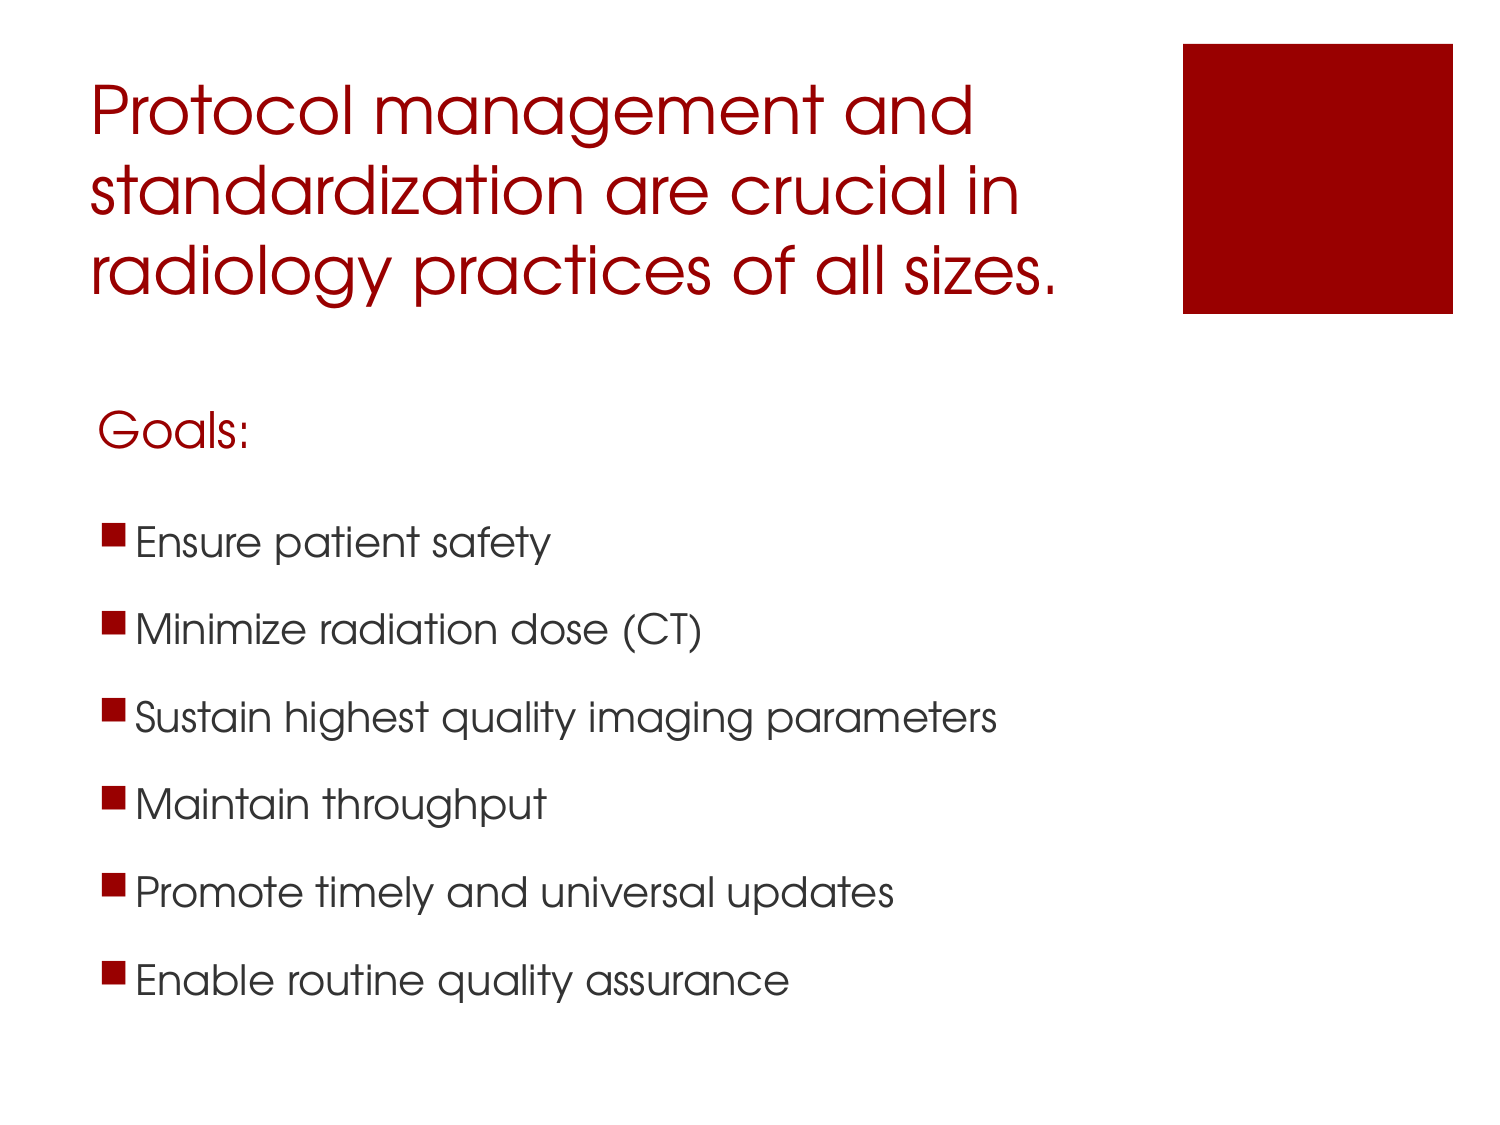

# Protocol management and standardization are crucial in radiology practices of all sizes.
Goals:
Ensure patient safety
Minimize radiation dose (CT)
Sustain highest quality imaging parameters
Maintain throughput
Promote timely and universal updates
Enable routine quality assurance